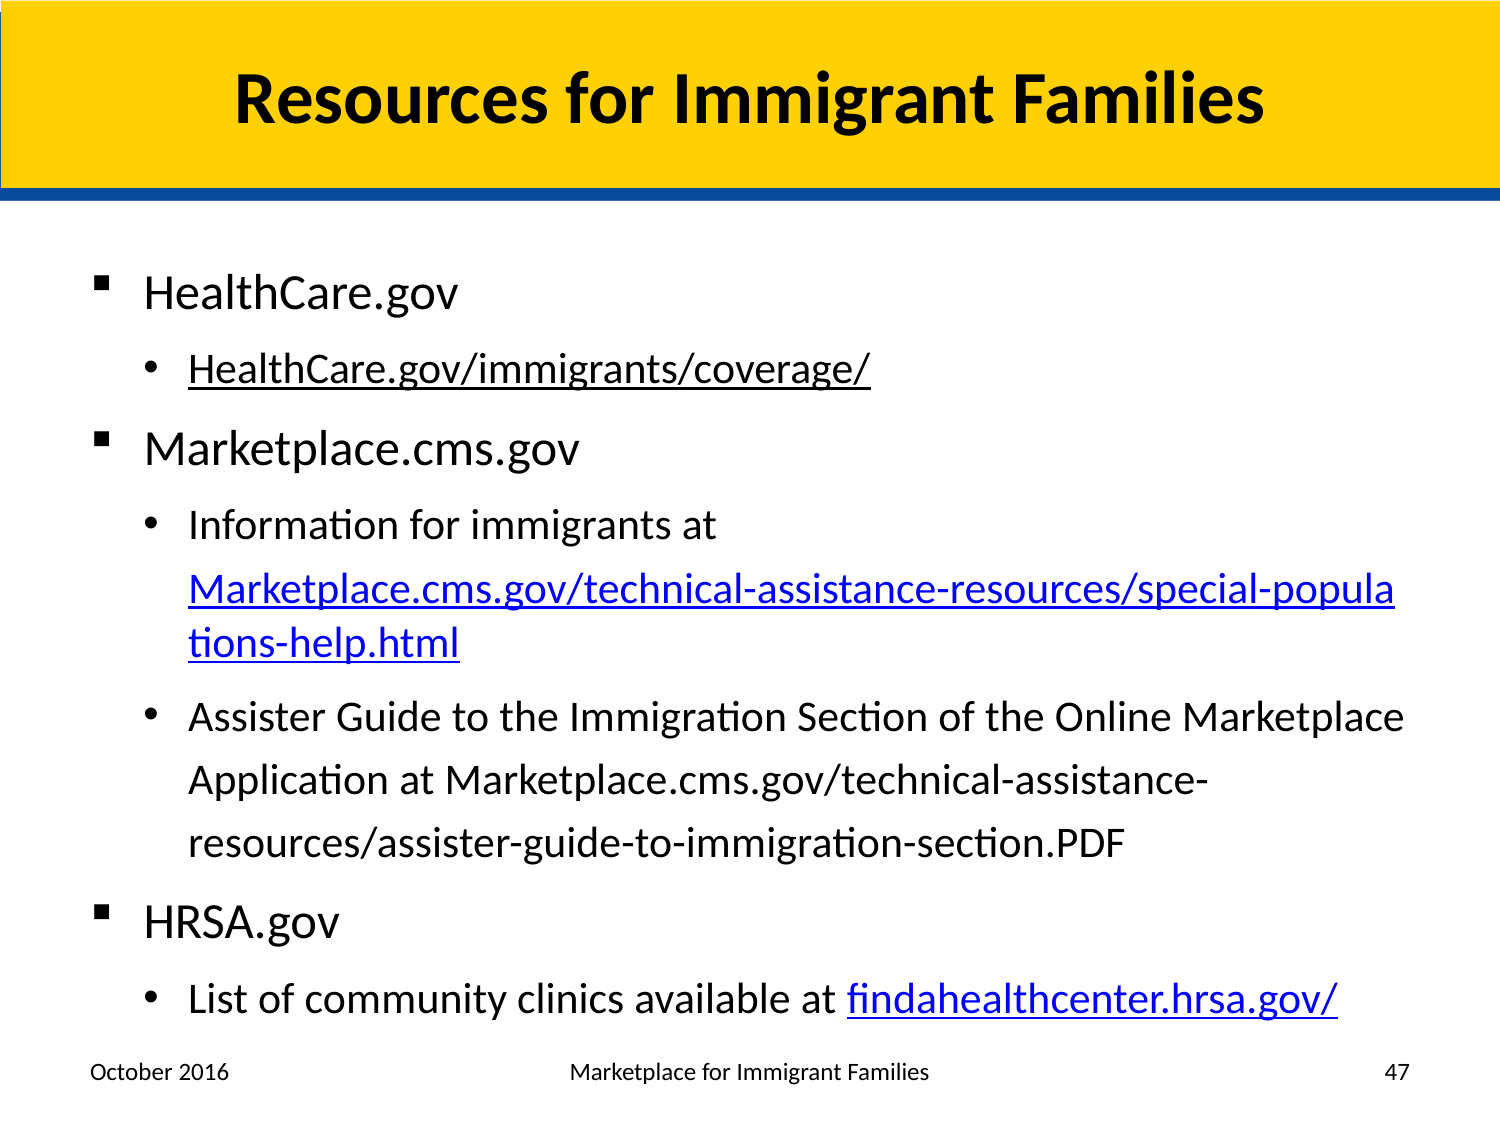

# Resources for Immigrant Families
HealthCare.gov
HealthCare.gov/immigrants/coverage/
Marketplace.cms.gov
Information for immigrants at Marketplace.cms.gov/technical-assistance-resources/special-populations-help.html
Assister Guide to the Immigration Section of the Online Marketplace Application at Marketplace.cms.gov/technical-assistance-resources/assister-guide-to-immigration-section.PDF
HRSA.gov
List of community clinics available at findahealthcenter.hrsa.gov/

October 2016
Marketplace for Immigrant Families
47